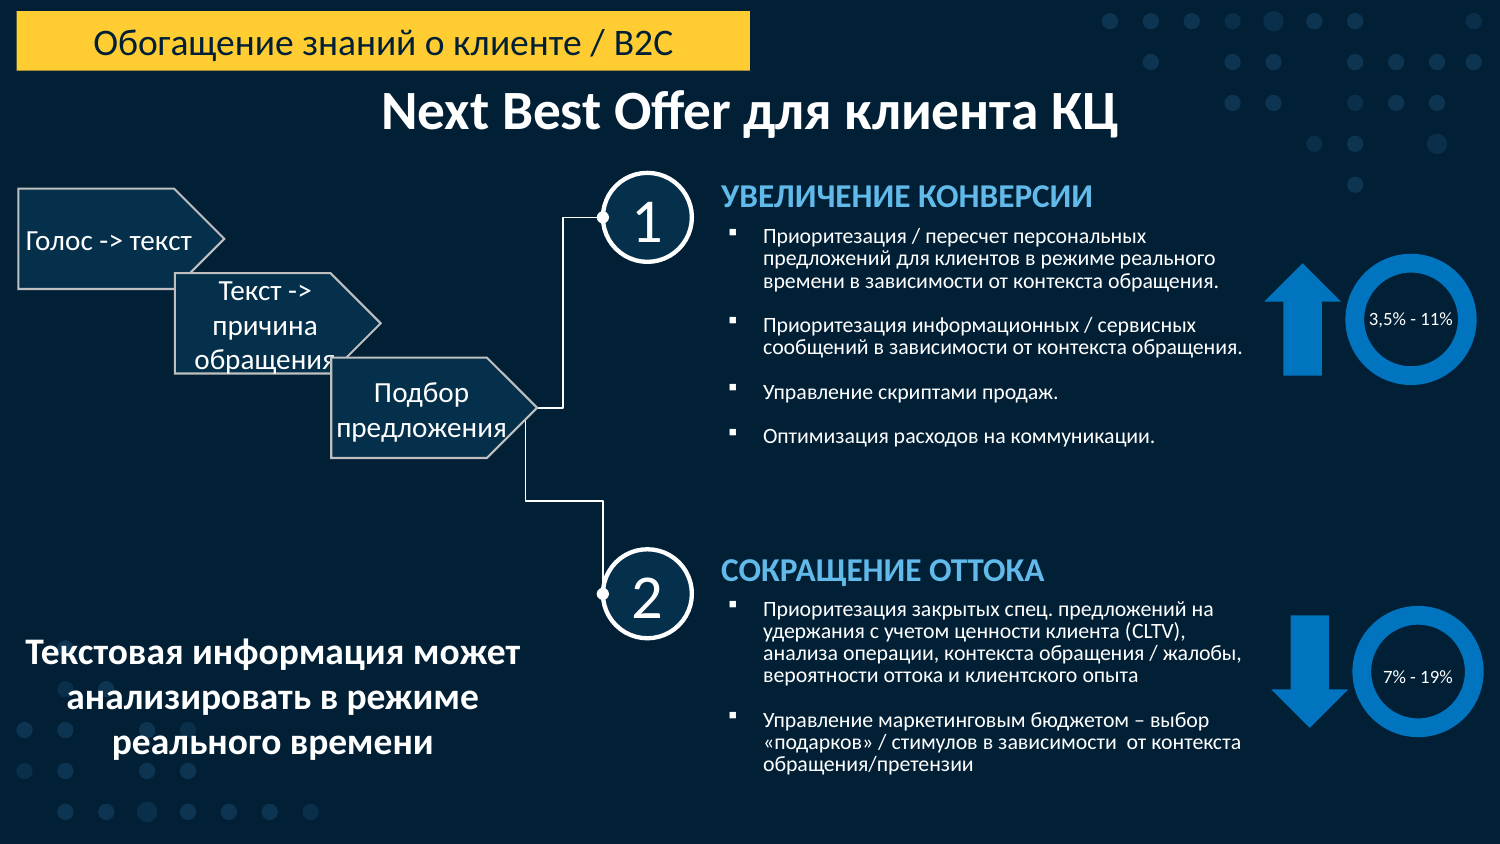

Обогащение знаний о клиенте / B2С
# Next Best Offer для клиента КЦ
УВЕЛИЧЕНИЕ КОНВЕРСИИ
1
Голос -> текст
Приоритезация / пересчет персональных предложений для клиентов в режиме реального времени в зависимости от контекста обращения.

Приоритезация информационных / сервисных сообщений в зависимости от контекста обращения.

Управление скриптами продаж.

Оптимизация расходов на коммуникации.

Текст -> причина обращения
3,5% - 11%
Подбор предложения
2
СОКРАЩЕНИЕ ОТТОКА
Приоритезация закрытых спец. предложений на удержания с учетом ценности клиента (CLTV), анализа операции, контекста обращения / жалобы, вероятности оттока и клиентского опыта

Управление маркетинговым бюджетом – выбор «подарков» / стимулов в зависимости  от контекста обращения/претензии

Текстовая информация может анализировать в режиме реального времени
7% - 19%